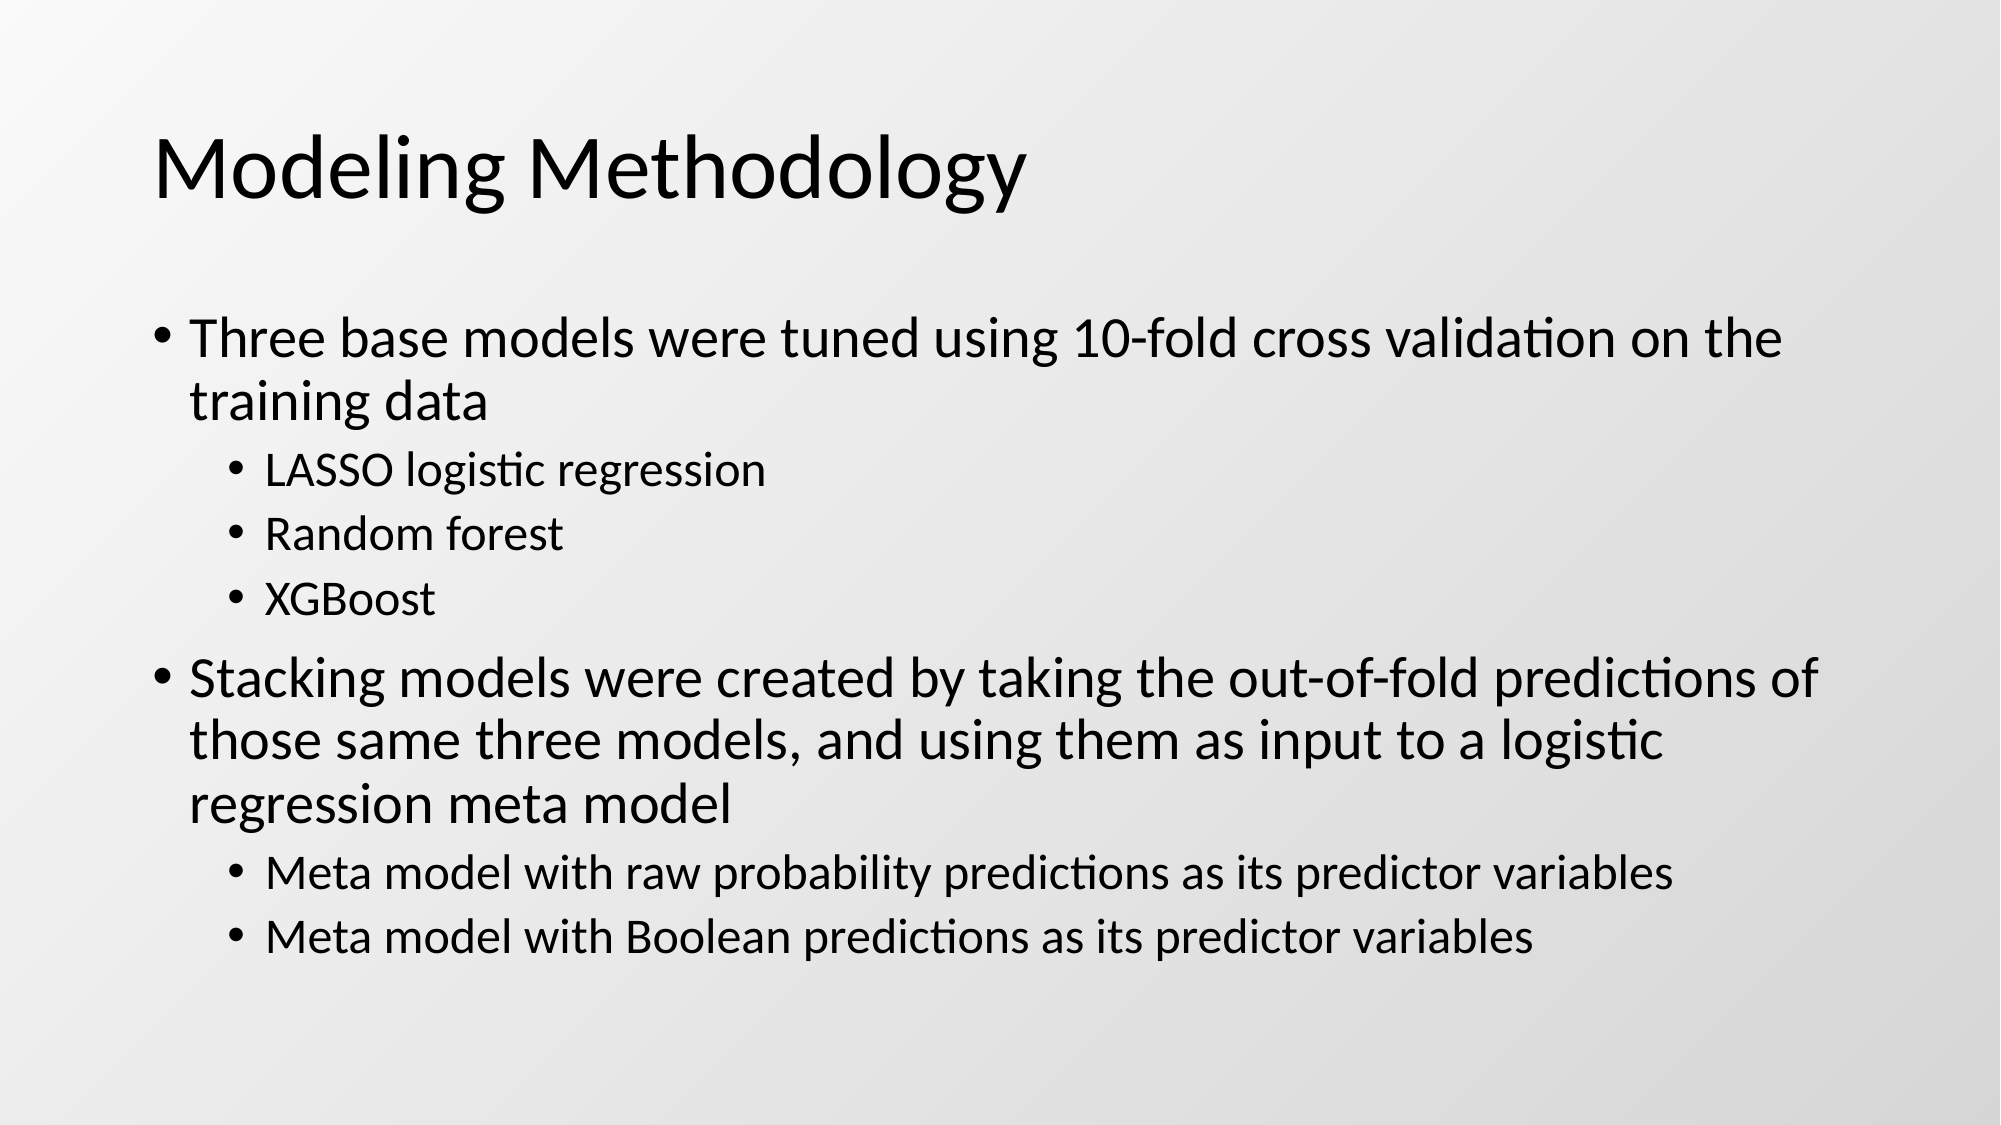

# Modeling Methodology
Three base models were tuned using 10-fold cross validation on the training data
LASSO logistic regression
Random forest
XGBoost
Stacking models were created by taking the out-of-fold predictions of those same three models, and using them as input to a logistic regression meta model
Meta model with raw probability predictions as its predictor variables
Meta model with Boolean predictions as its predictor variables